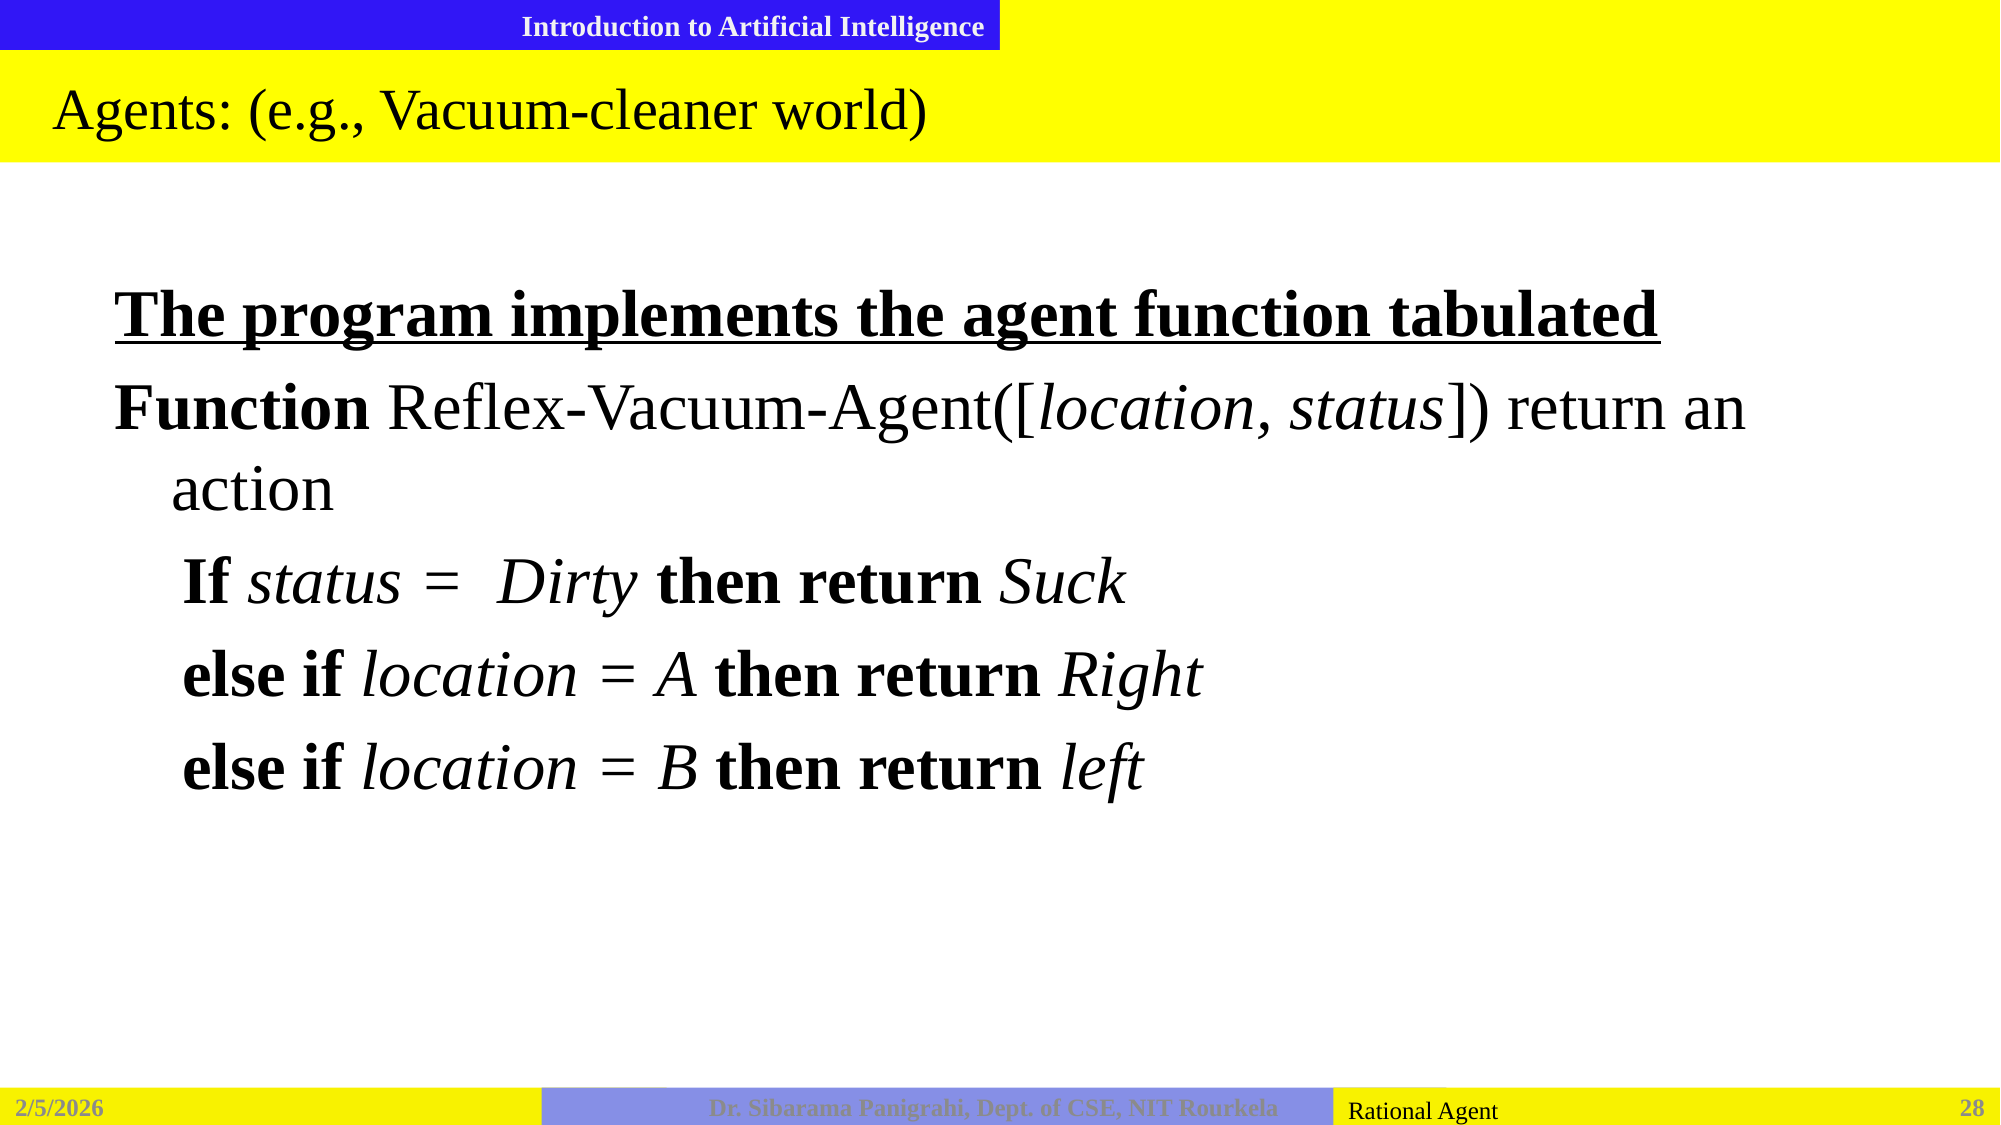

# Agents: (e.g., Vacuum-cleaner world)
The program implements the agent function tabulated
Function Reflex-Vacuum-Agent([location, status]) return an action
    If status =  Dirty then return Suck
    else if location = A then return Right
    else if location = B then return left
2/5/2026
Dr. Sibarama Panigrahi, Dept. of CSE, NIT Rourkela
28
Rational Agent